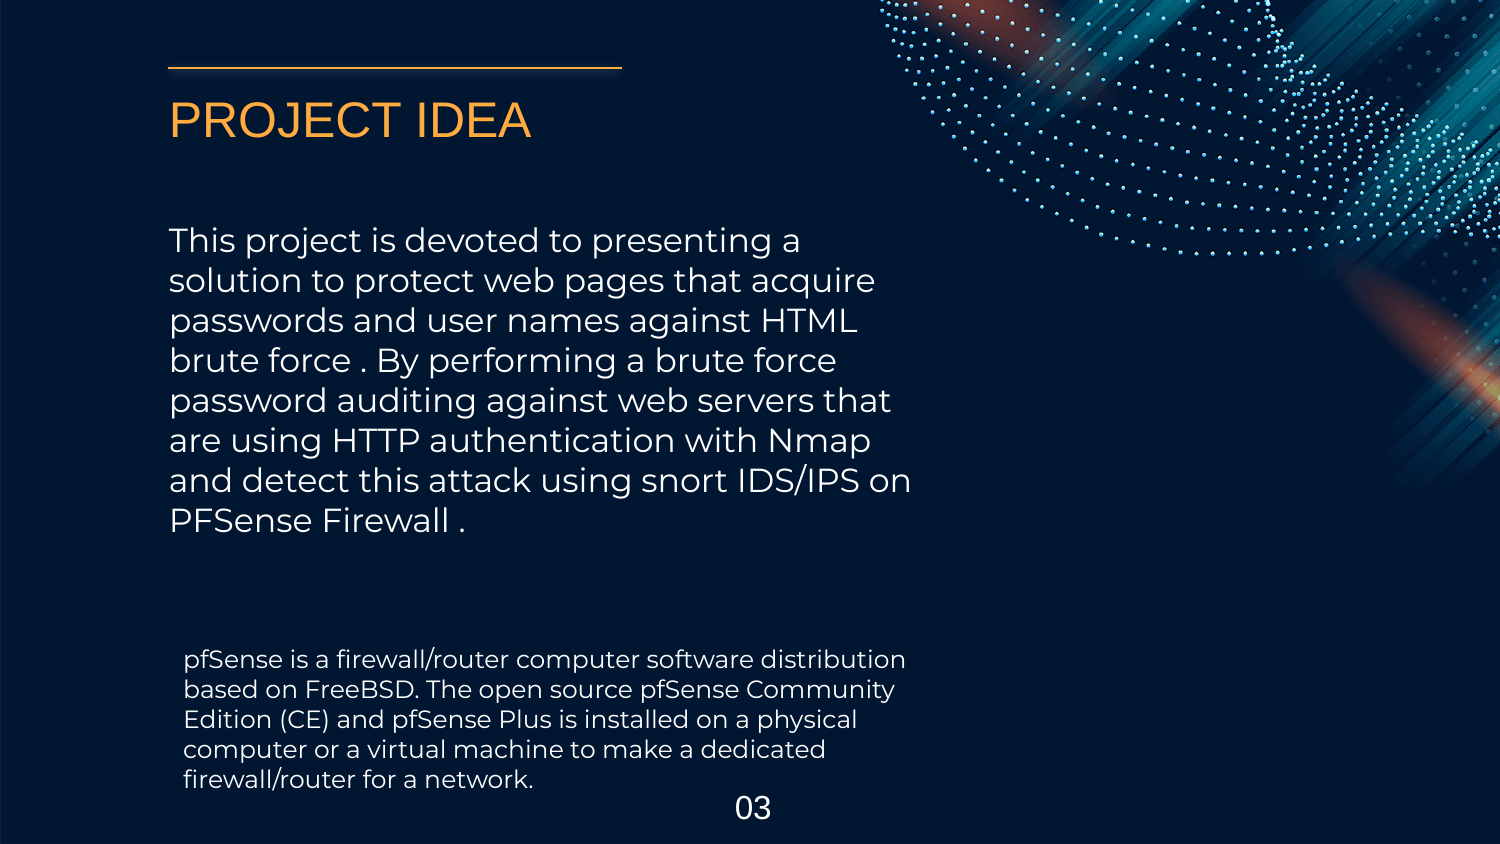

# PROJECT IDEA
This project is devoted to presenting a solution to protect web pages that acquire passwords and user names against HTML brute force . By performing a brute force password auditing against web servers that are using HTTP authentication with Nmap and detect this attack using snort IDS/IPS on PFSense Firewall .
pfSense is a firewall/router computer software distribution based on FreeBSD. The open source pfSense Community Edition (CE) and pfSense Plus is installed on a physical computer or a virtual machine to make a dedicated firewall/router for a network.
03